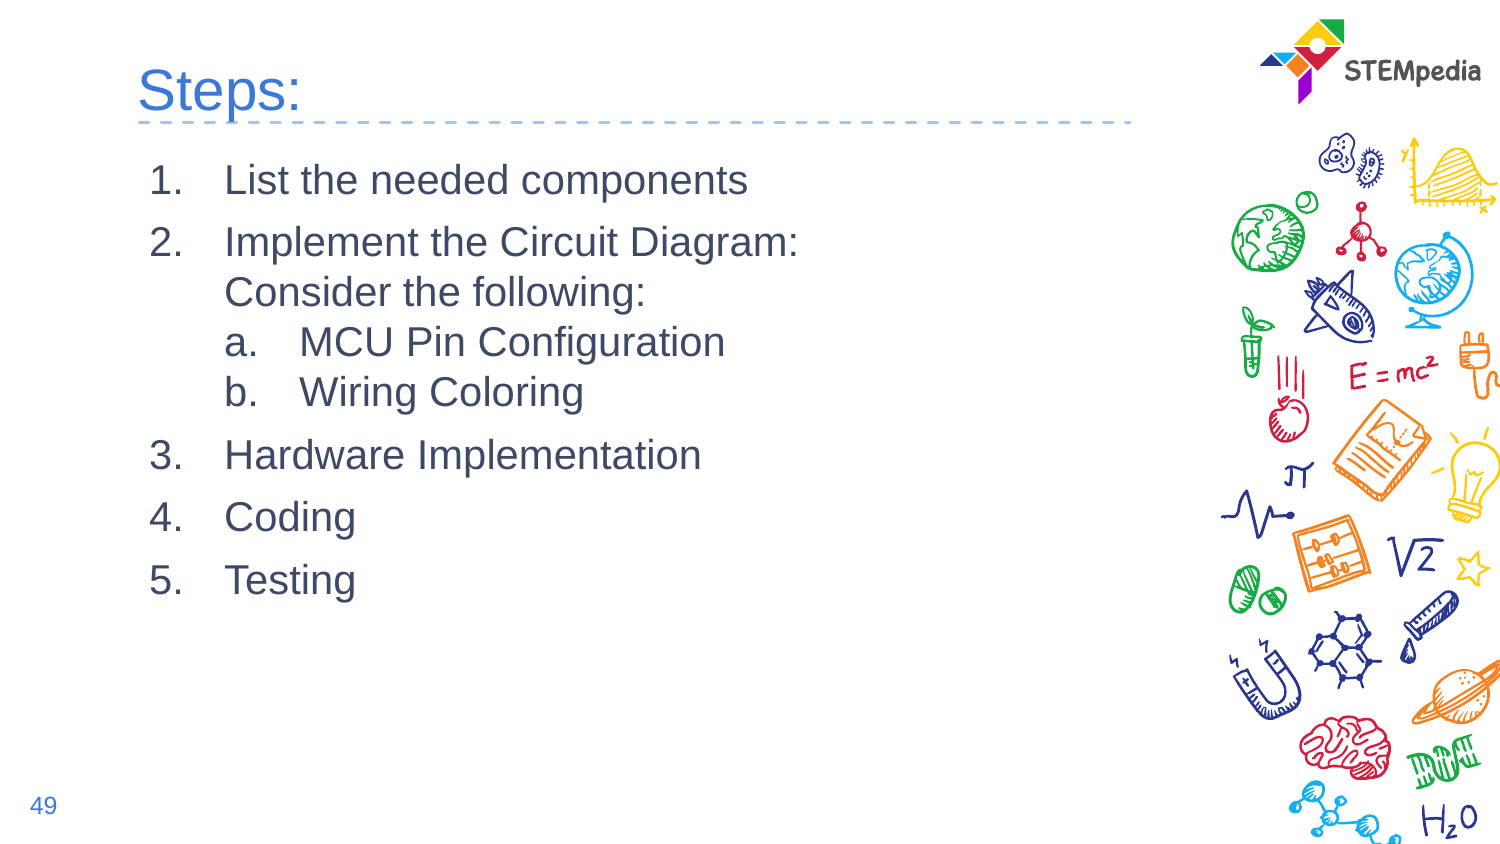

# Steps:
List the needed components
Implement the Circuit Diagram:
Consider the following:
MCU Pin Configuration
Wiring Coloring
Hardware Implementation
Coding
Testing

49